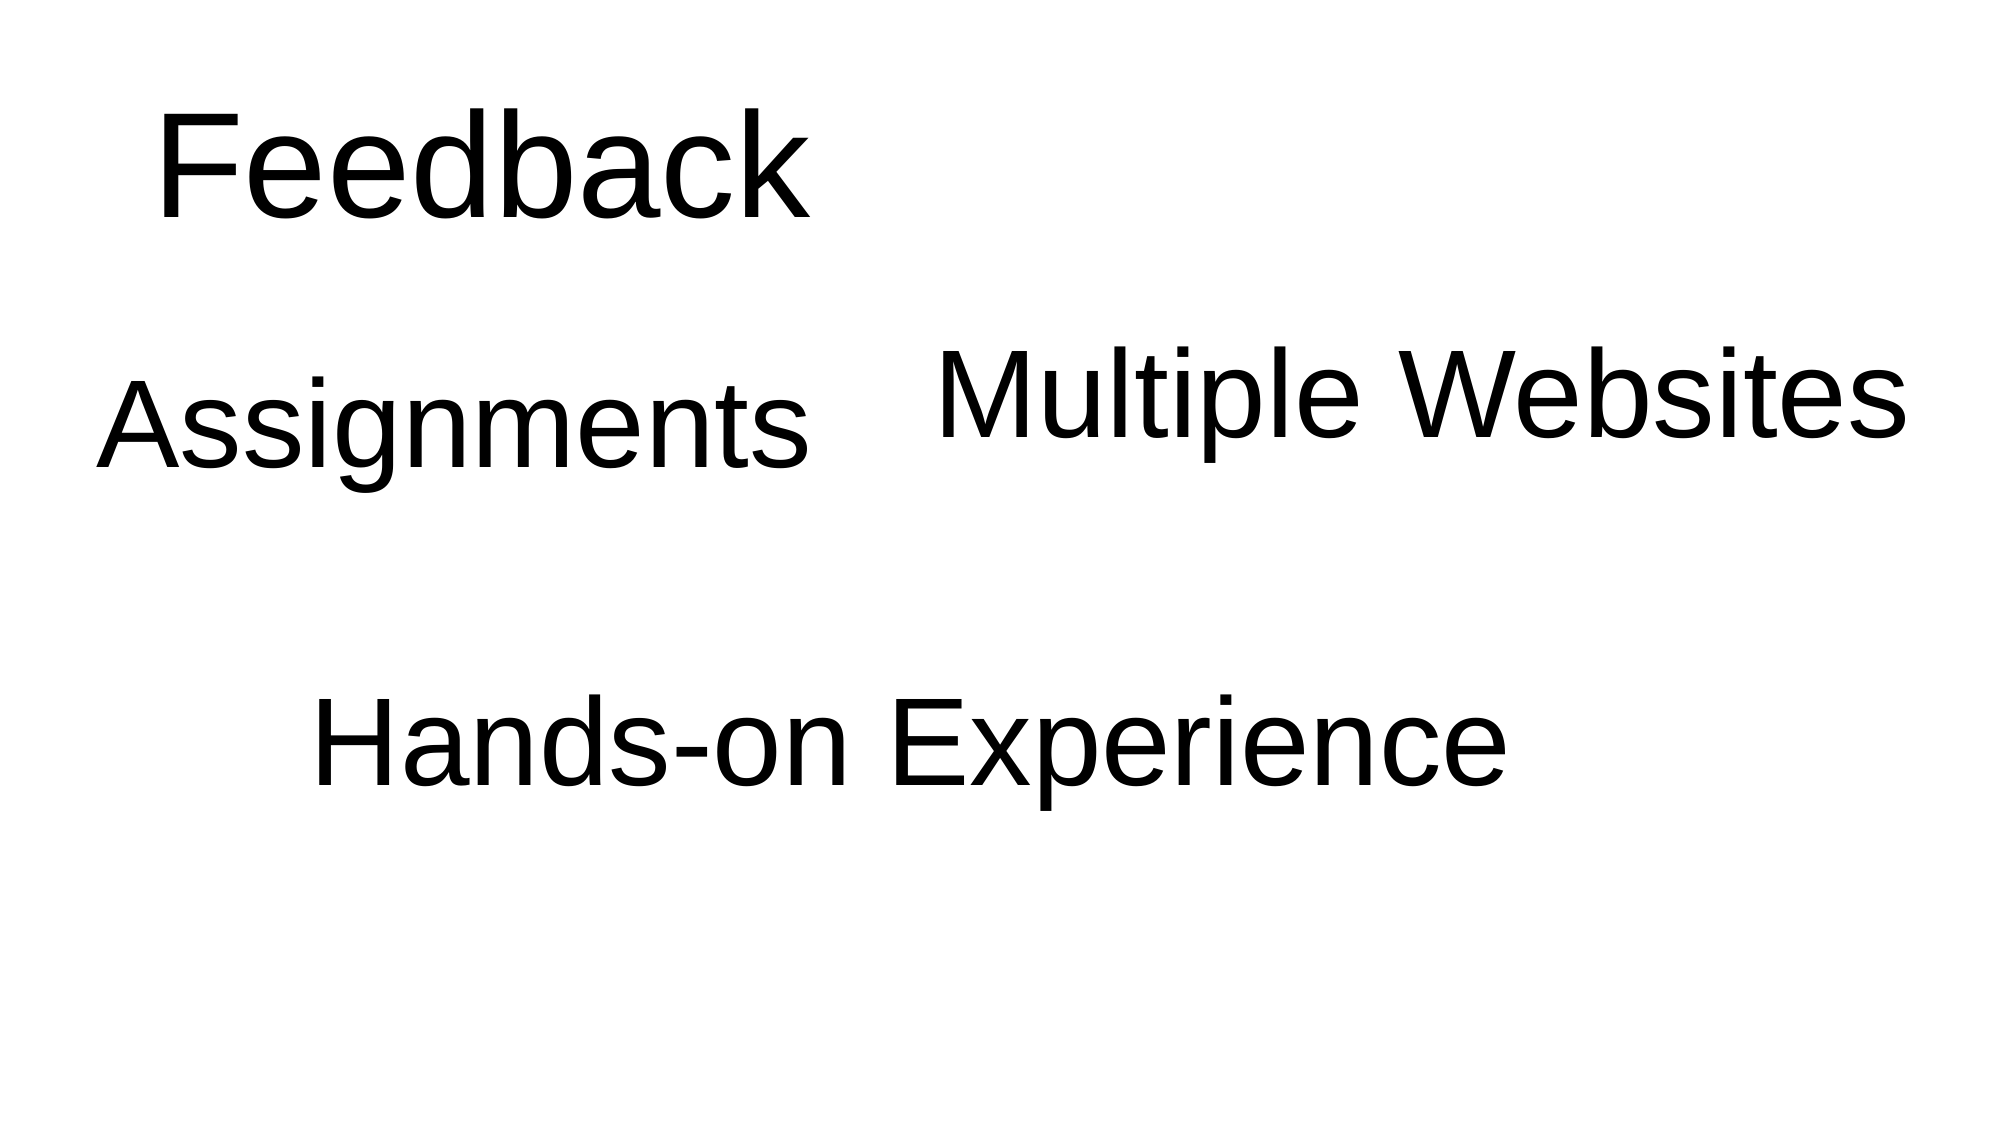

# Feedback
Multiple Websites
Assignments
Hands-on Experience